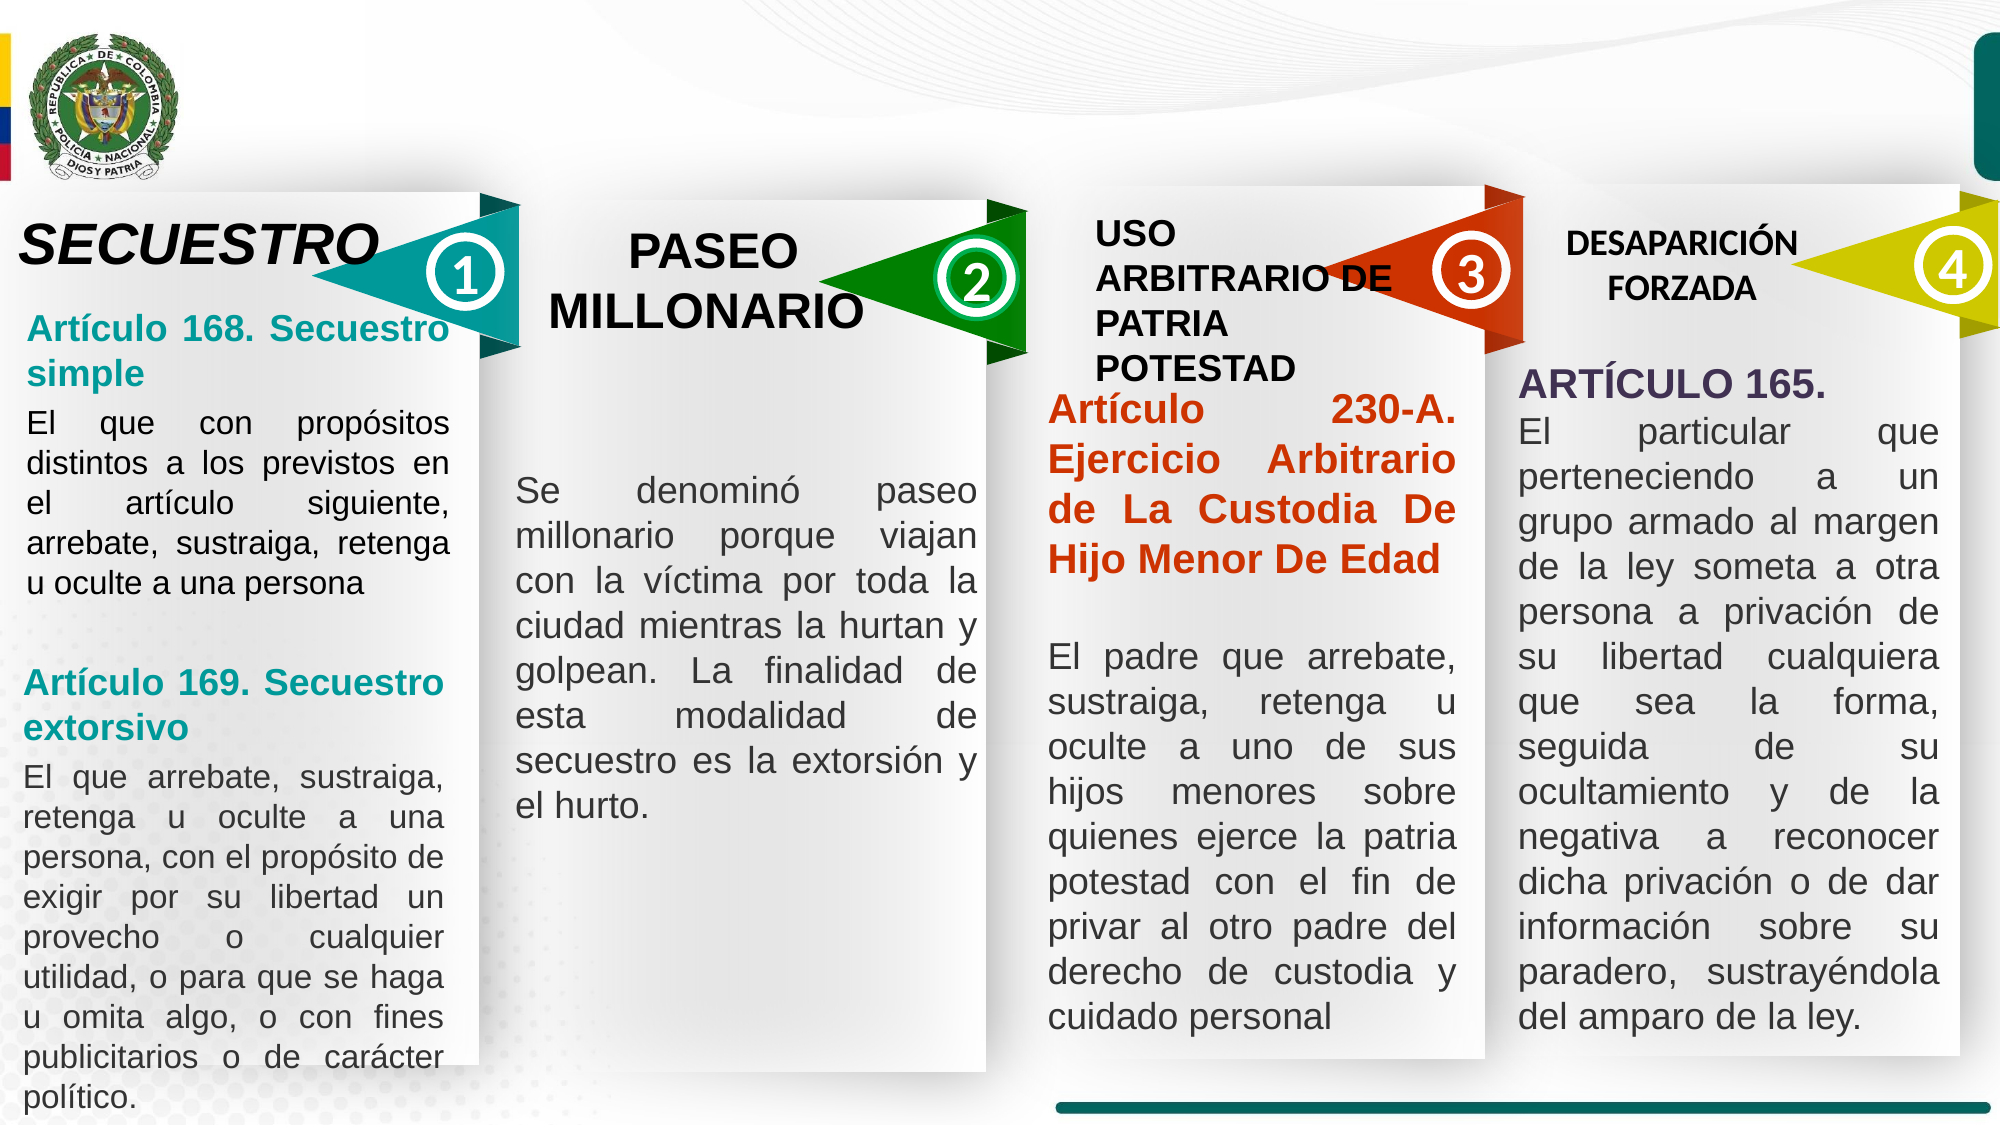

USO ARBITRARIO DE PATRIA POTESTAD
3
Artículo 230-A. Ejercicio Arbitrario de La Custodia De Hijo Menor De Edad

El padre que arrebate, sustraiga, retenga u oculte a uno de sus hijos menores sobre quienes ejerce la patria potestad con el fin de privar al otro padre del derecho de custodia y cuidado personal

DESAPARICIÓN FORZADA
4
ARTÍCULO 165.
El particular que perteneciendo a un grupo armado al margen de la ley someta a otra persona a privación de su libertad cualquiera que sea la forma, seguida de su ocultamiento y de la negativa a reconocer dicha privación o de dar información sobre su paradero, sustrayéndola del amparo de la ley.

SECUESTRO
1
Artículo 168. Secuestro simple
El que con propósitos distintos a los previstos en el artículo siguiente, arrebate, sustraiga, retenga u oculte a una persona

Artículo 169. Secuestro extorsivo
El que arrebate, sustraiga, retenga u oculte a una persona, con el propósito de exigir por su libertad un provecho o cualquier utilidad, o para que se haga u omita algo, o con fines publicitarios o de carácter político.

PASEO MILLONARIO
2
Se denominó paseo millonario porque viajan con la víctima por toda la ciudad mientras la hurtan y golpean. La finalidad de esta modalidad de secuestro es la extorsión y el hurto.